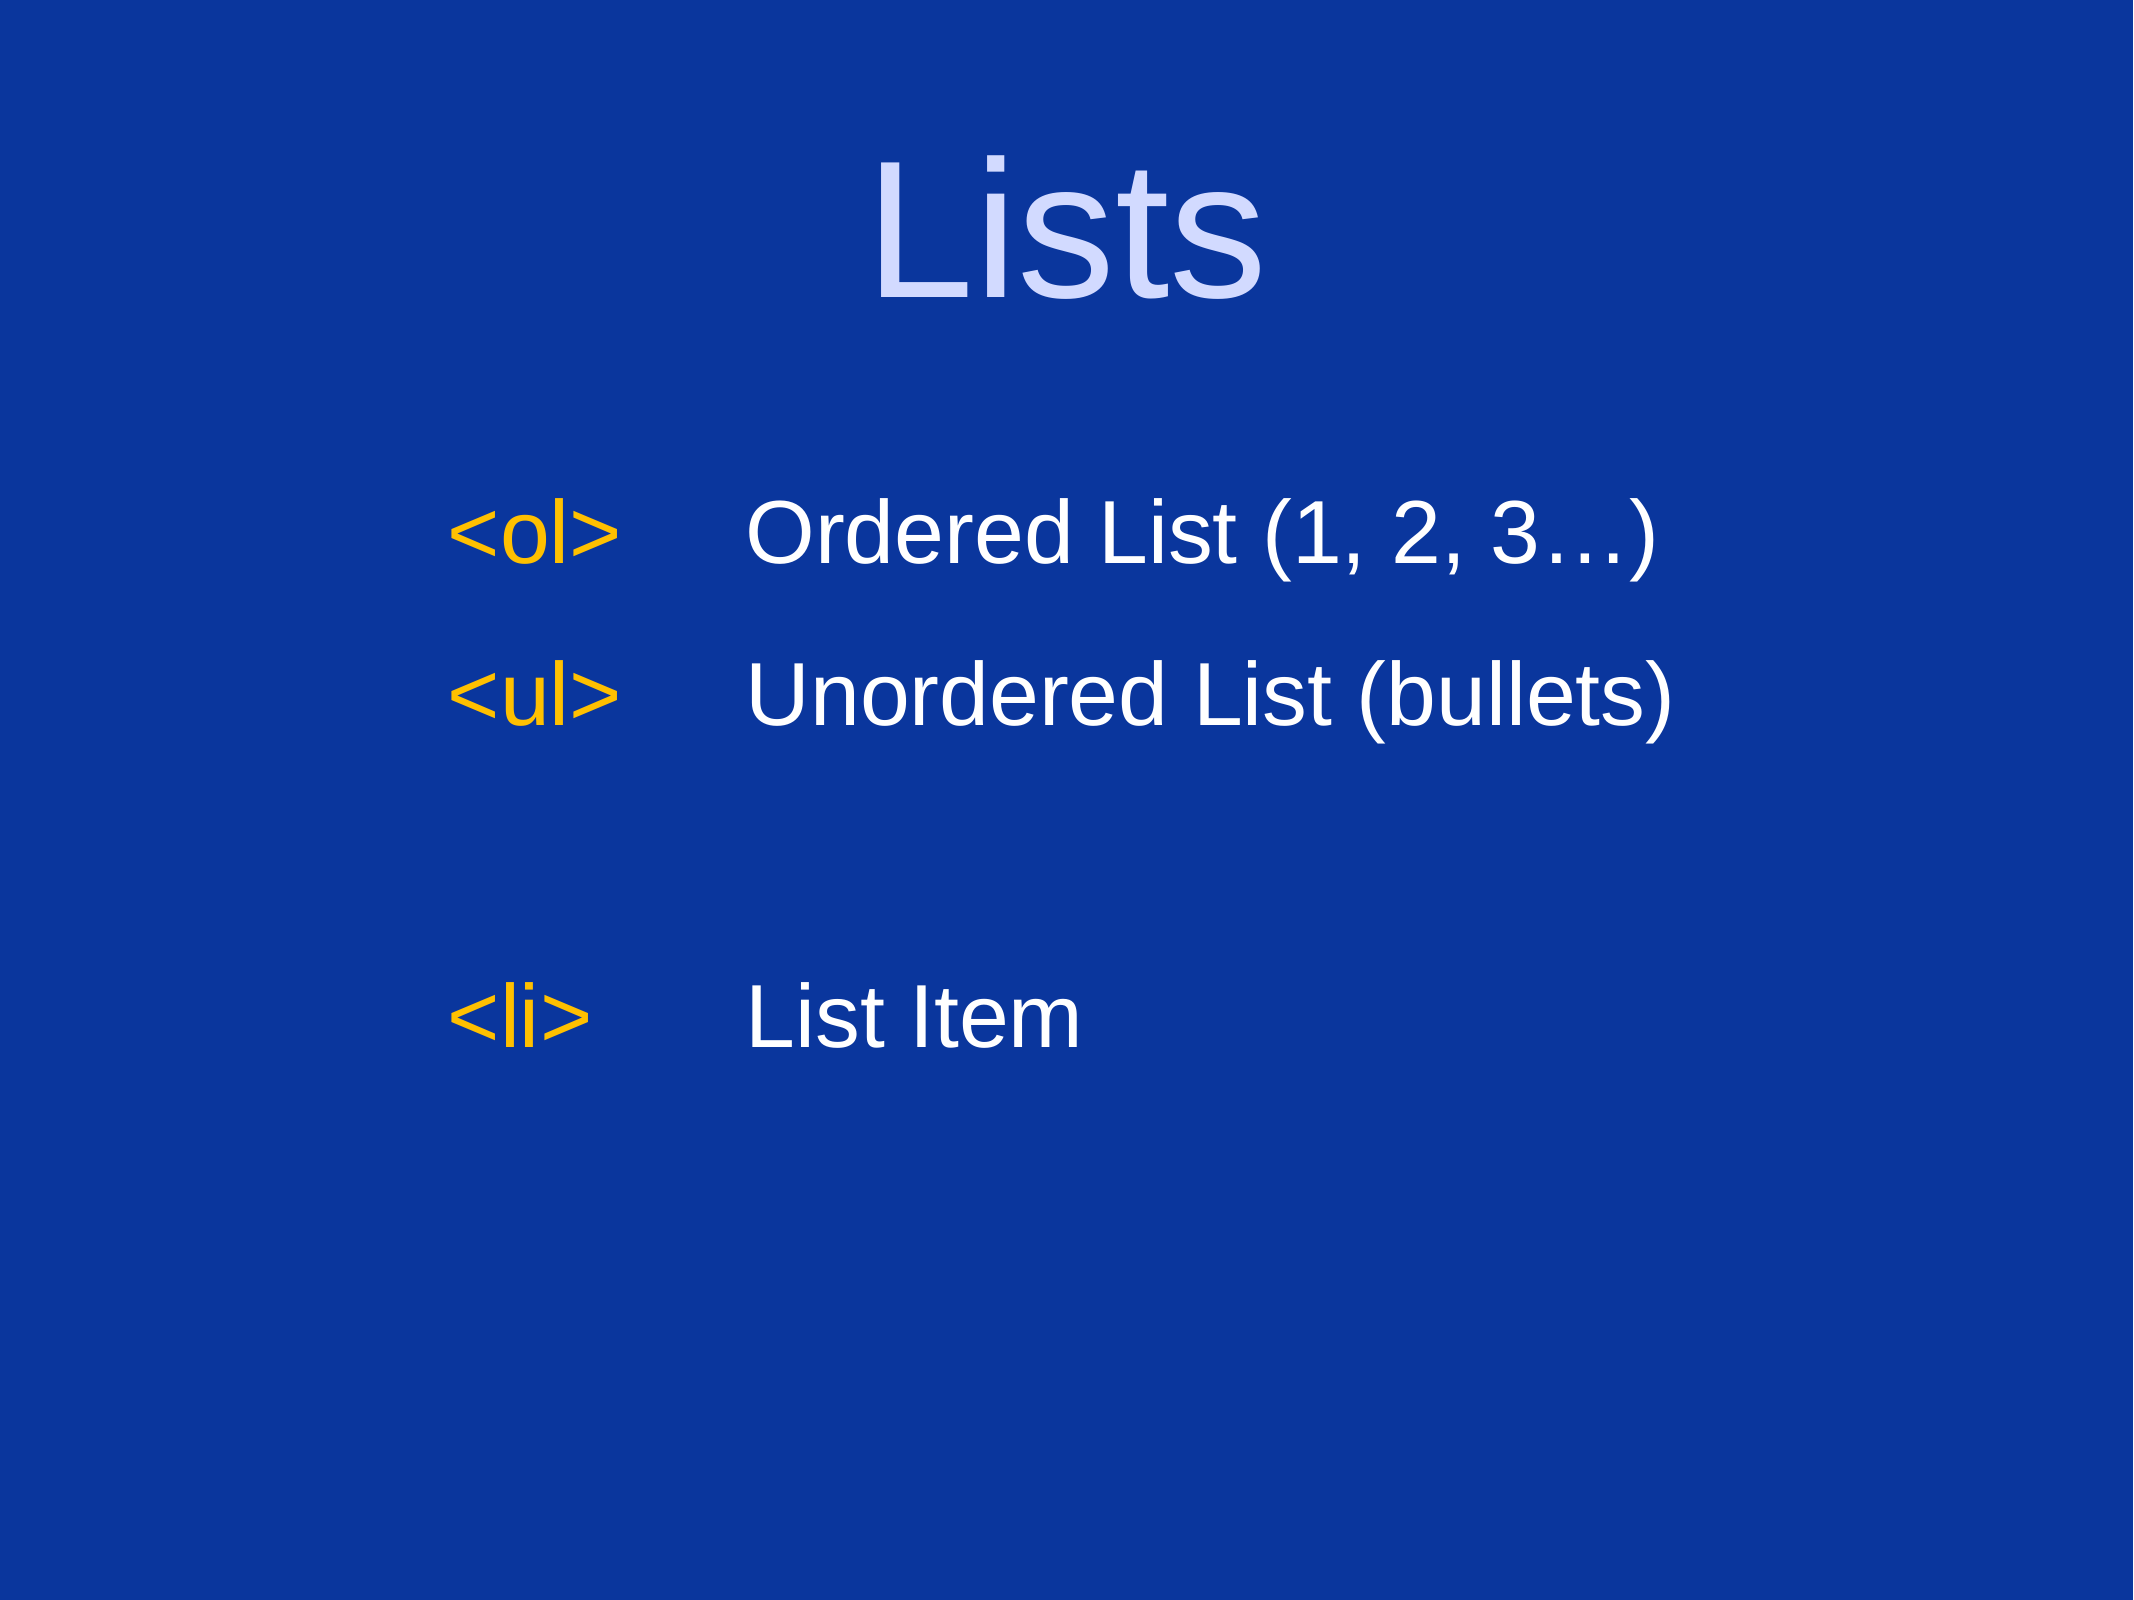

# Lists
<ol>
<ul>

<li>
Ordered List (1, 2, 3…)
Unordered List (bullets)

List Item